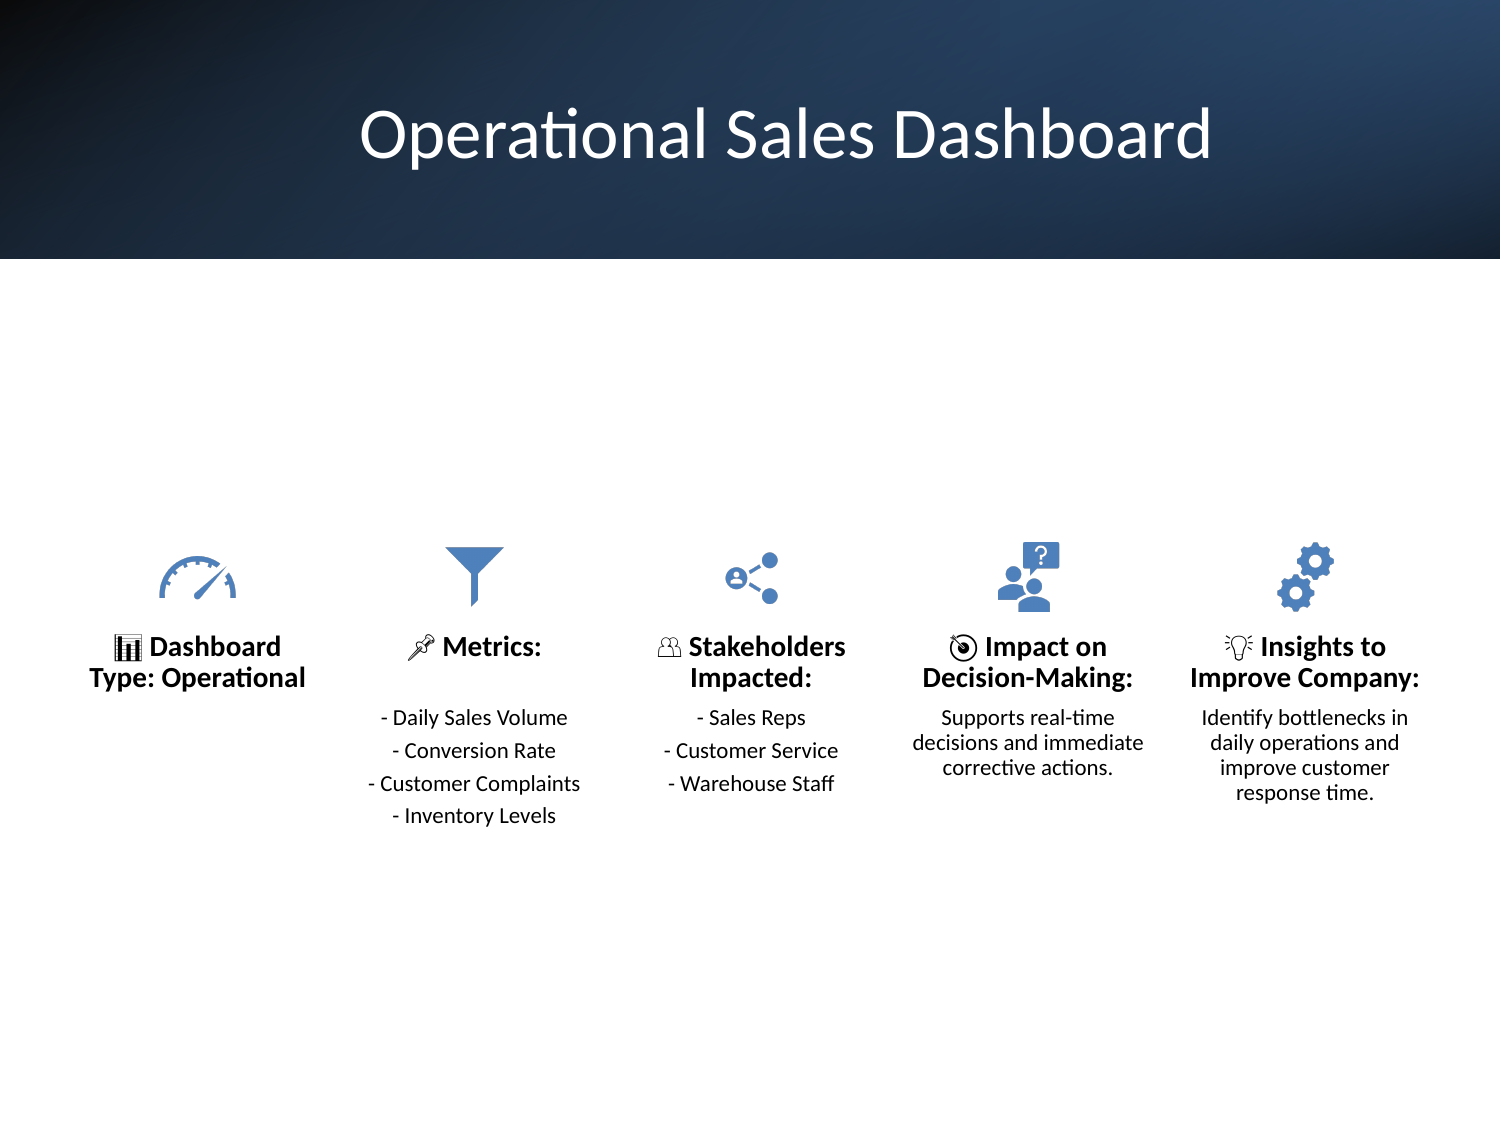

# Operational Sales Dashboard
📊 Dashboard Type: Operational
📌 Metrics:
- Daily Sales Volume
- Conversion Rate
- Customer Complaints
- Inventory Levels
👥 Stakeholders Impacted:
- Sales Reps
- Customer Service
- Warehouse Staff
🎯 Impact on Decision-Making:
Supports real-time decisions and immediate corrective actions.
💡 Insights to Improve Company:
Identify bottlenecks in daily operations and improve customer response time.